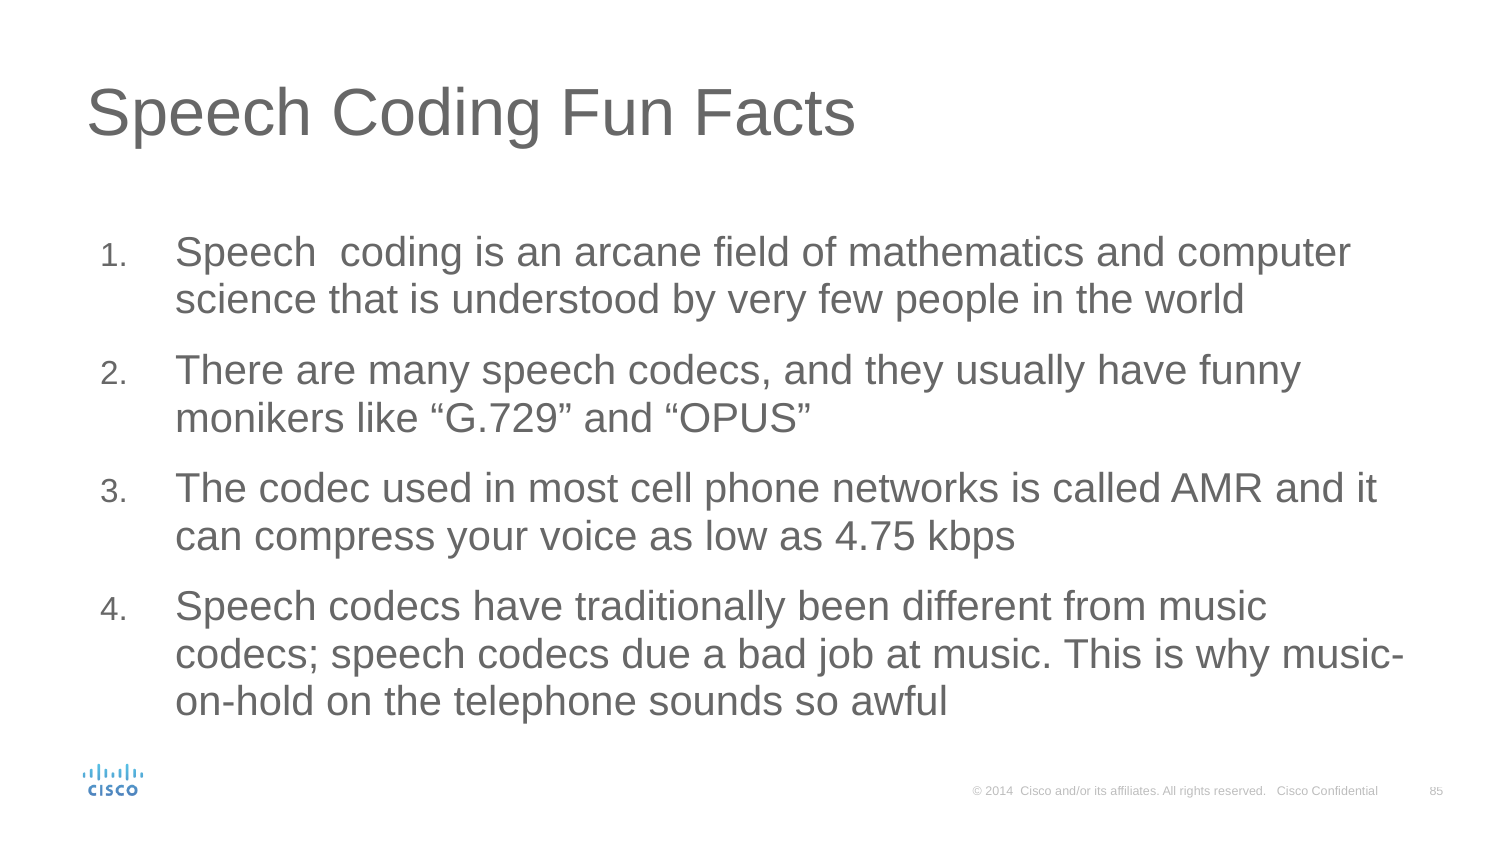

# Speech Coding Fun Facts
Speech  coding is an arcane field of mathematics and computer science that is understood by very few people in the world
There are many speech codecs, and they usually have funny monikers like “G.729” and “OPUS”
The codec used in most cell phone networks is called AMR and it can compress your voice as low as 4.75 kbps
Speech codecs have traditionally been different from music codecs; speech codecs due a bad job at music. This is why music-on-hold on the telephone sounds so awful